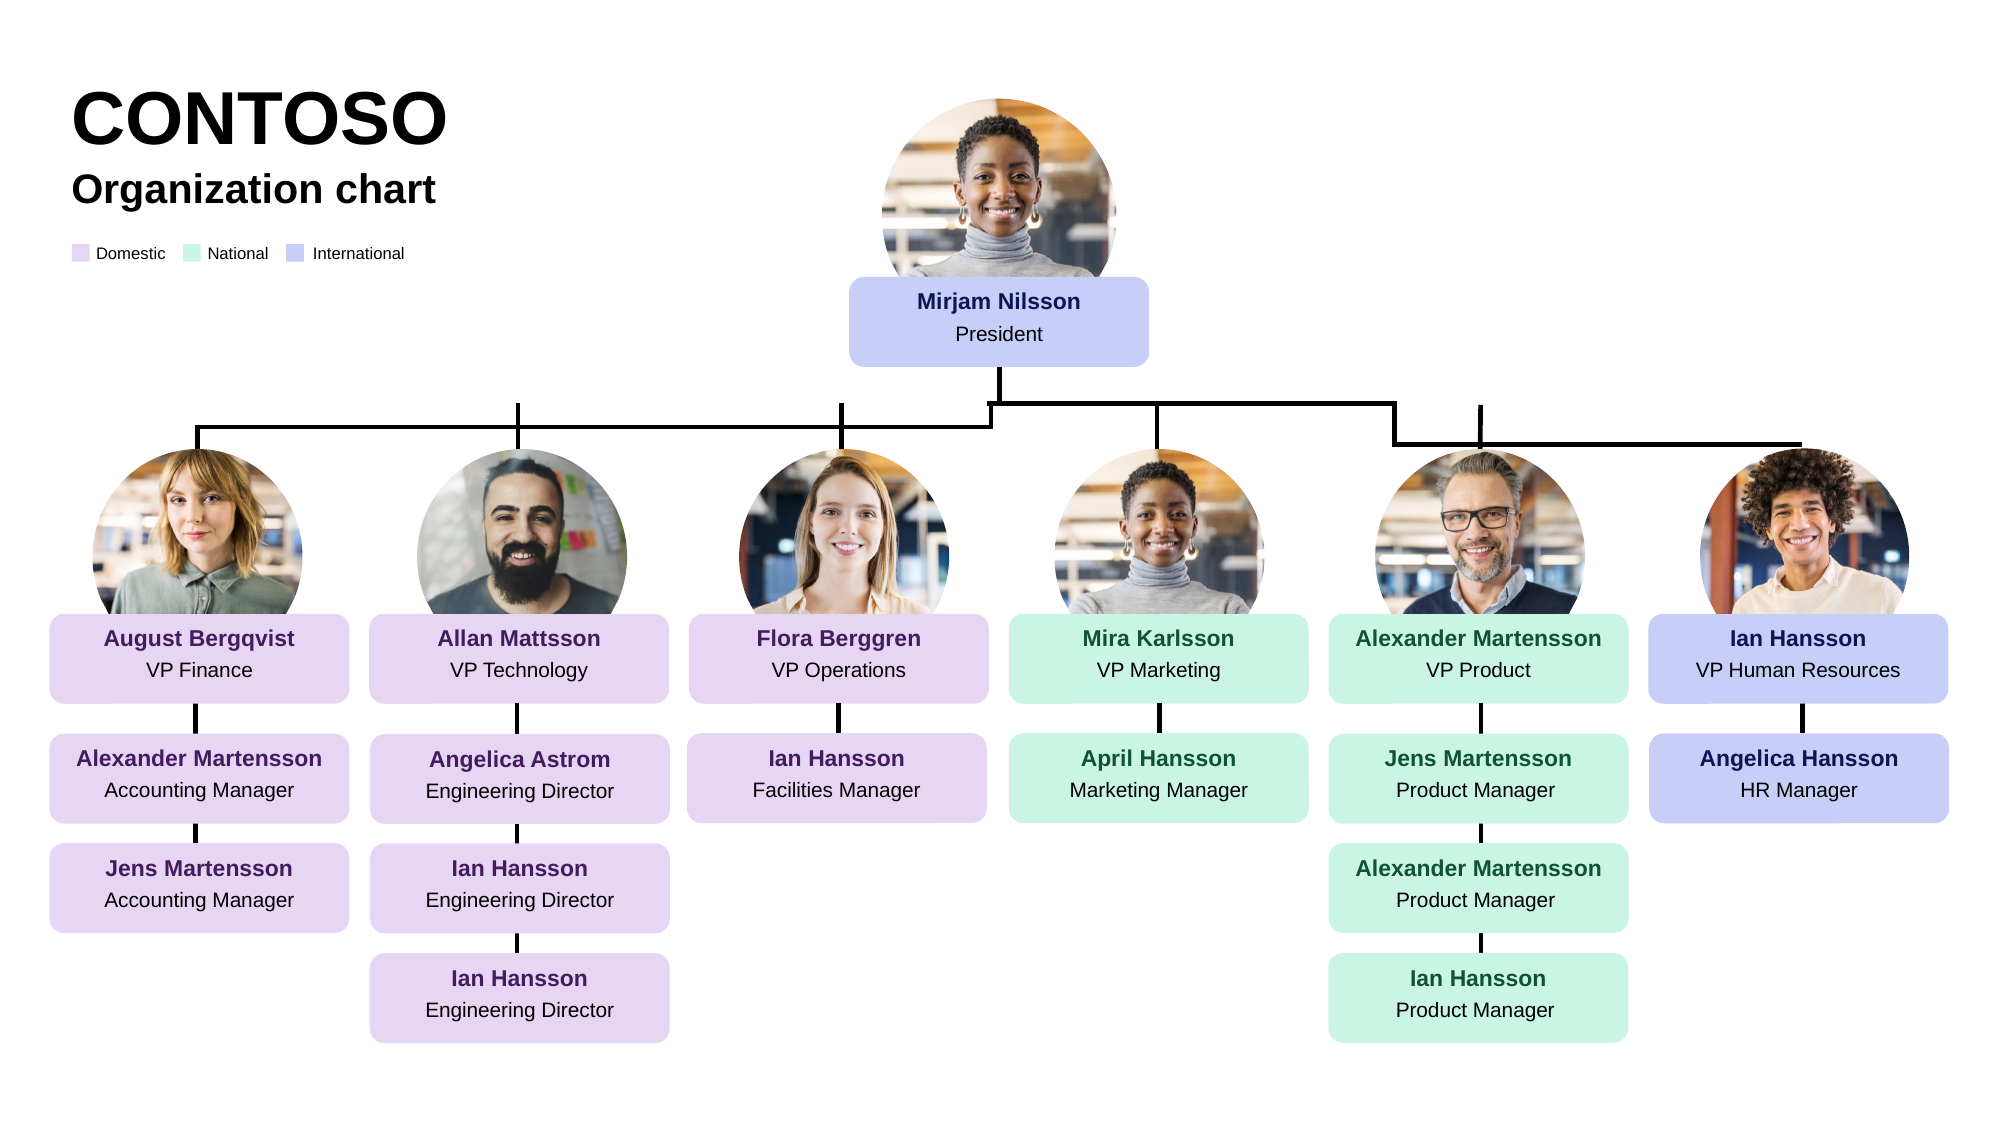

# CONTOSO

Organization chart

Domestic

National

International
Mirjam Nilsson
President

August Bergqvist
VP Finance
Allan Mattsson
VP Technology
Flora Berggren
VP Operations
Mira Karlsson
VP Marketing
Alexander Martensson
VP Product
Ian Hansson
VP Human Resources
Ian Hansson
Facilities Manager
April Hansson
Marketing Manager
Angelica Hansson
HR Manager
Alexander Martensson
Accounting Manager
Jens Martensson
Product Manager
Angelica Astrom
Engineering Director
Jens Martensson
Accounting Manager
Alexander Martensson
Product Manager
Ian Hansson
Engineering Director
Ian Hansson
Product Manager
Ian Hansson
Engineering Director